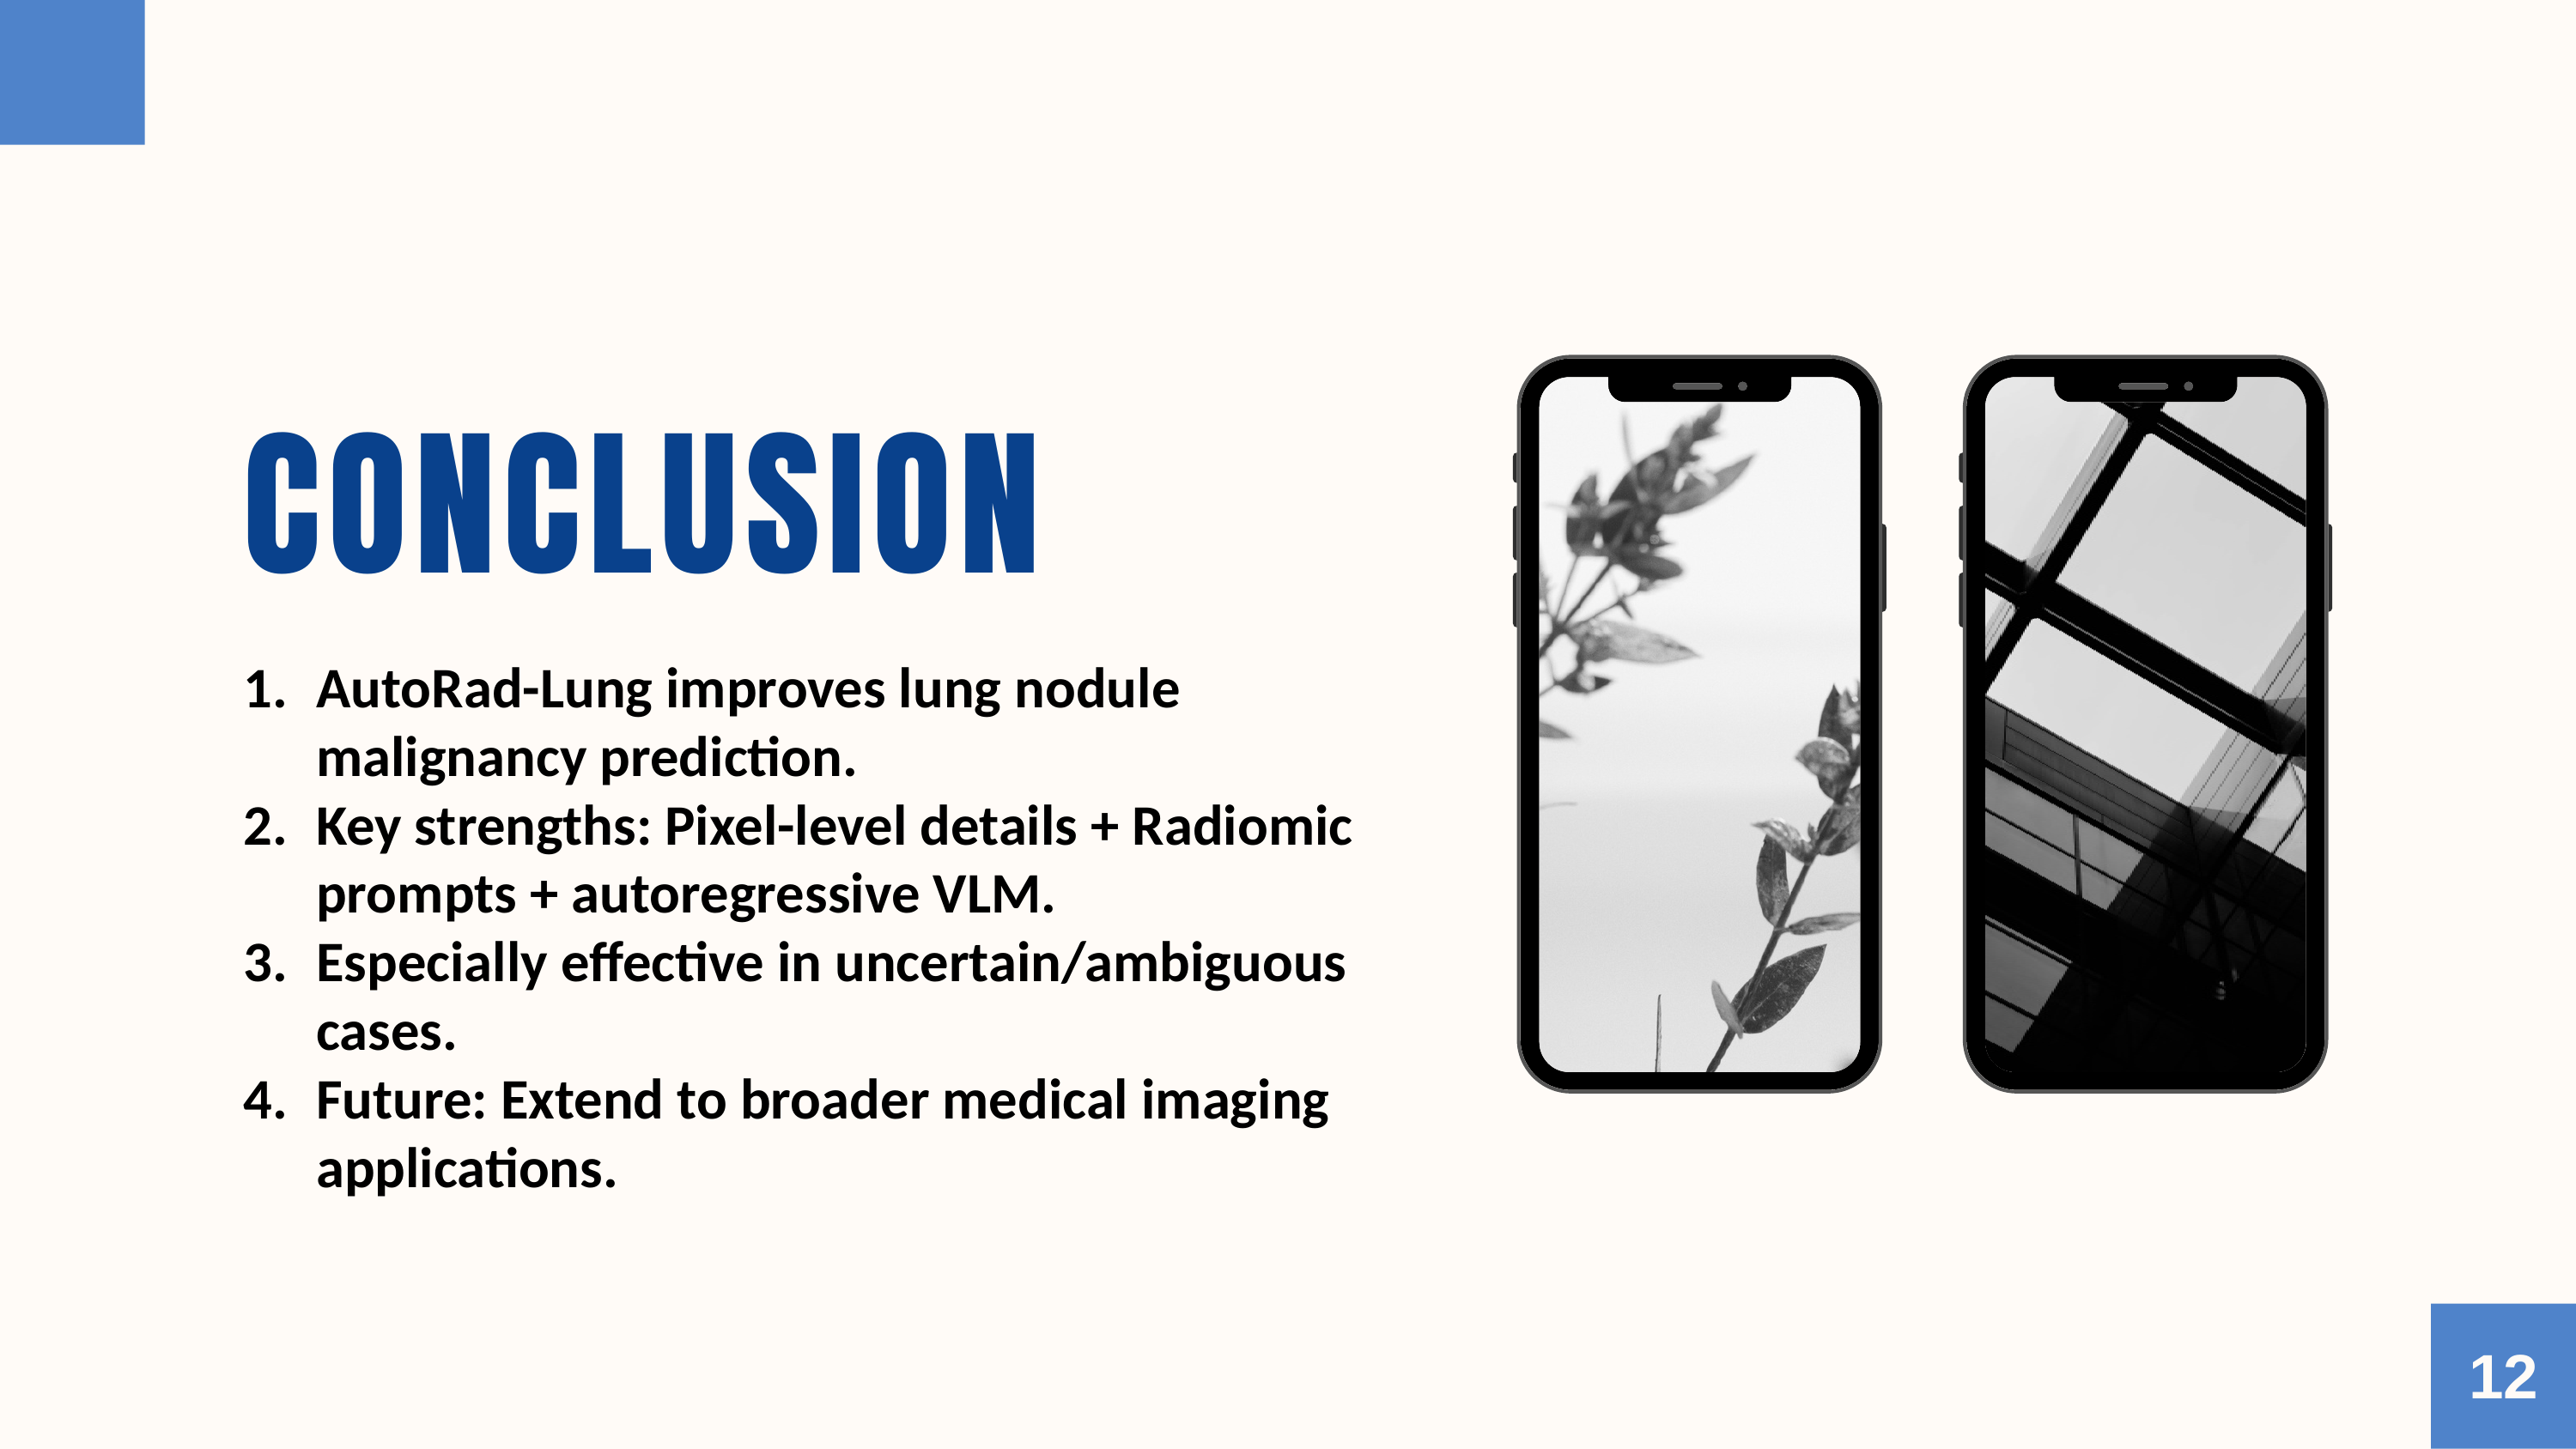

CONCLUSION
AutoRad-Lung improves lung nodule malignancy prediction.
Key strengths: Pixel-level details + Radiomic prompts + autoregressive VLM.
Especially effective in uncertain/ambiguous cases.
Future: Extend to broader medical imaging applications.

12